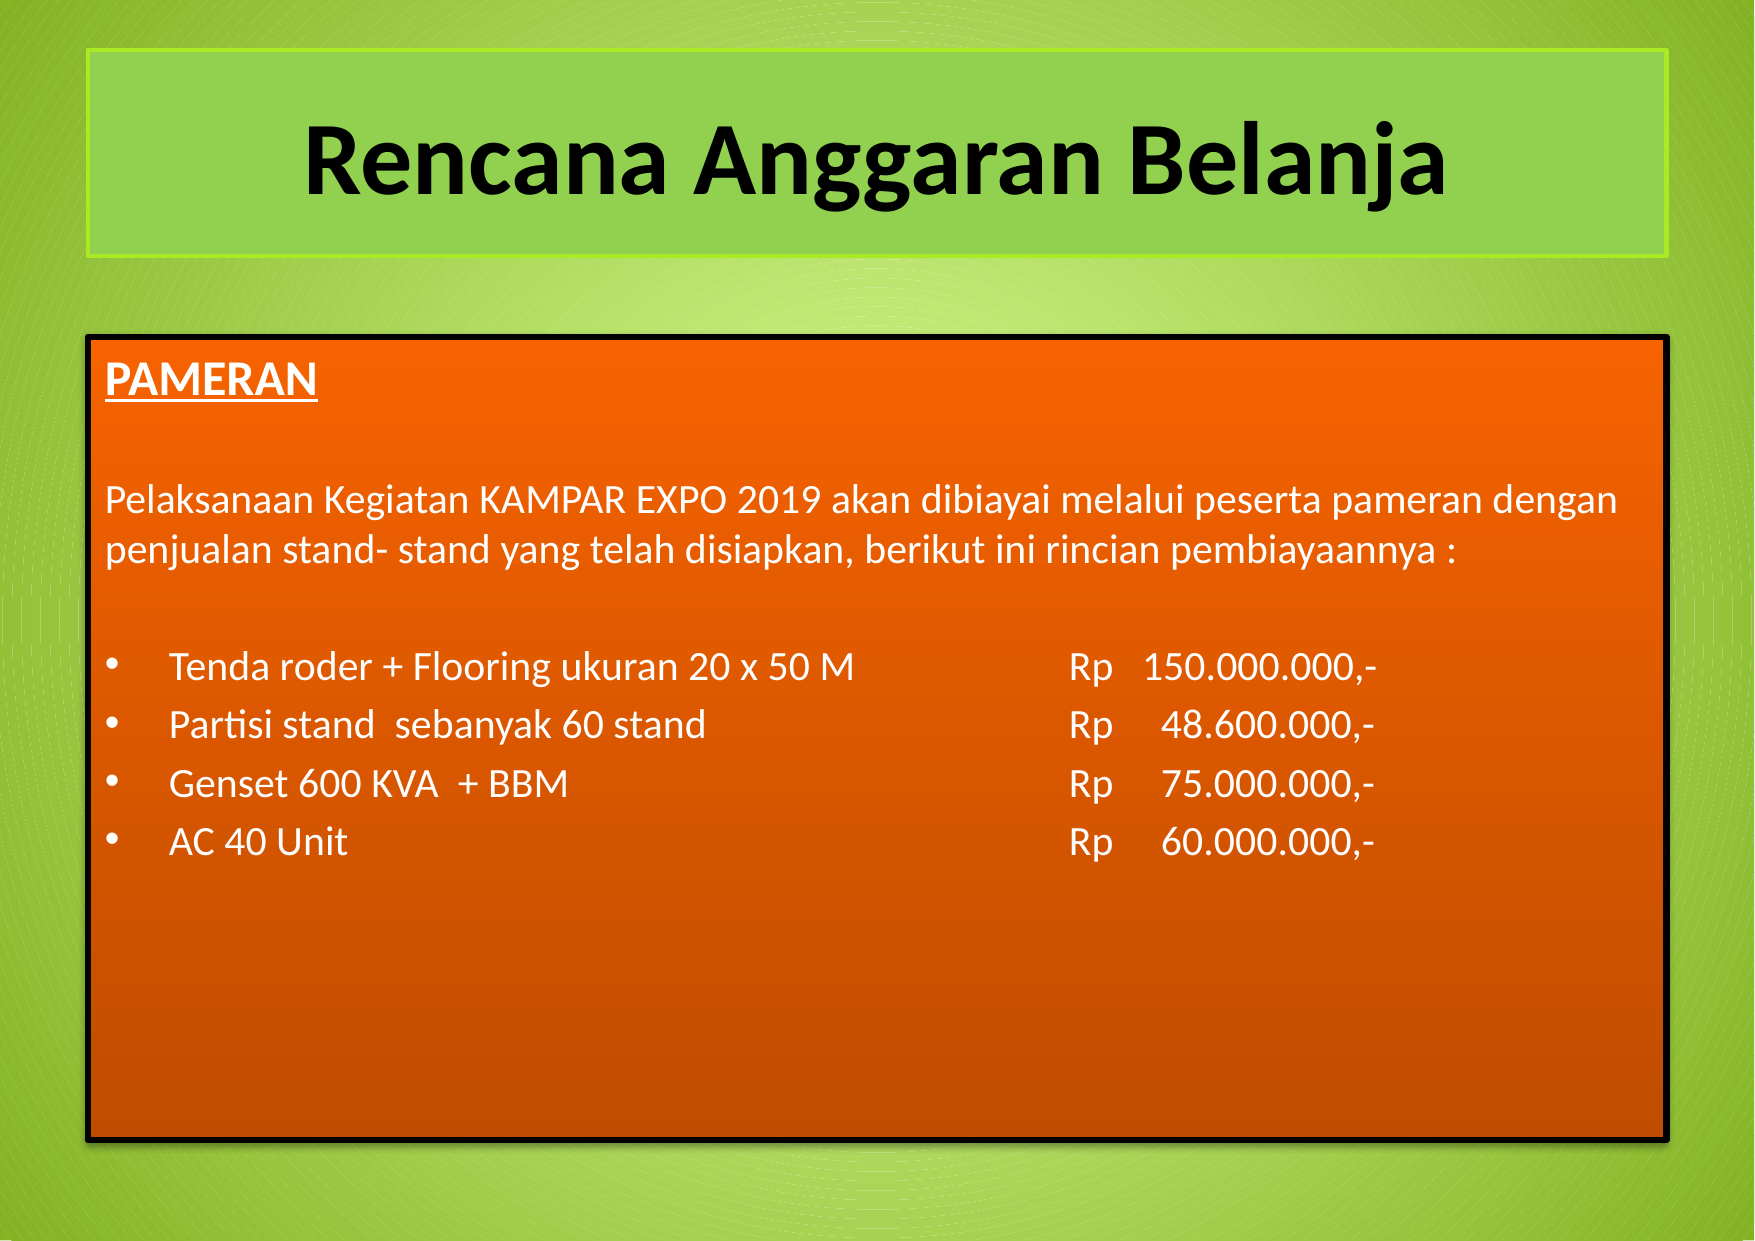

# Rencana Anggaran Belanja
PAMERAN

Pelaksanaan Kegiatan KAMPAR EXPO 2019 akan dibiayai melalui peserta pameran dengan penjualan stand- stand yang telah disiapkan, berikut ini rincian pembiayaannya :

Tenda roder + Flooring ukuran 20 x 50 M 		Rp   150.000.000,-
Partisi stand  sebanyak 60 stand 			Rp     48.600.000,-
Genset 600 KVA  + BBM 				Rp     75.000.000,-
AC 40 Unit 					Rp     60.000.000,-